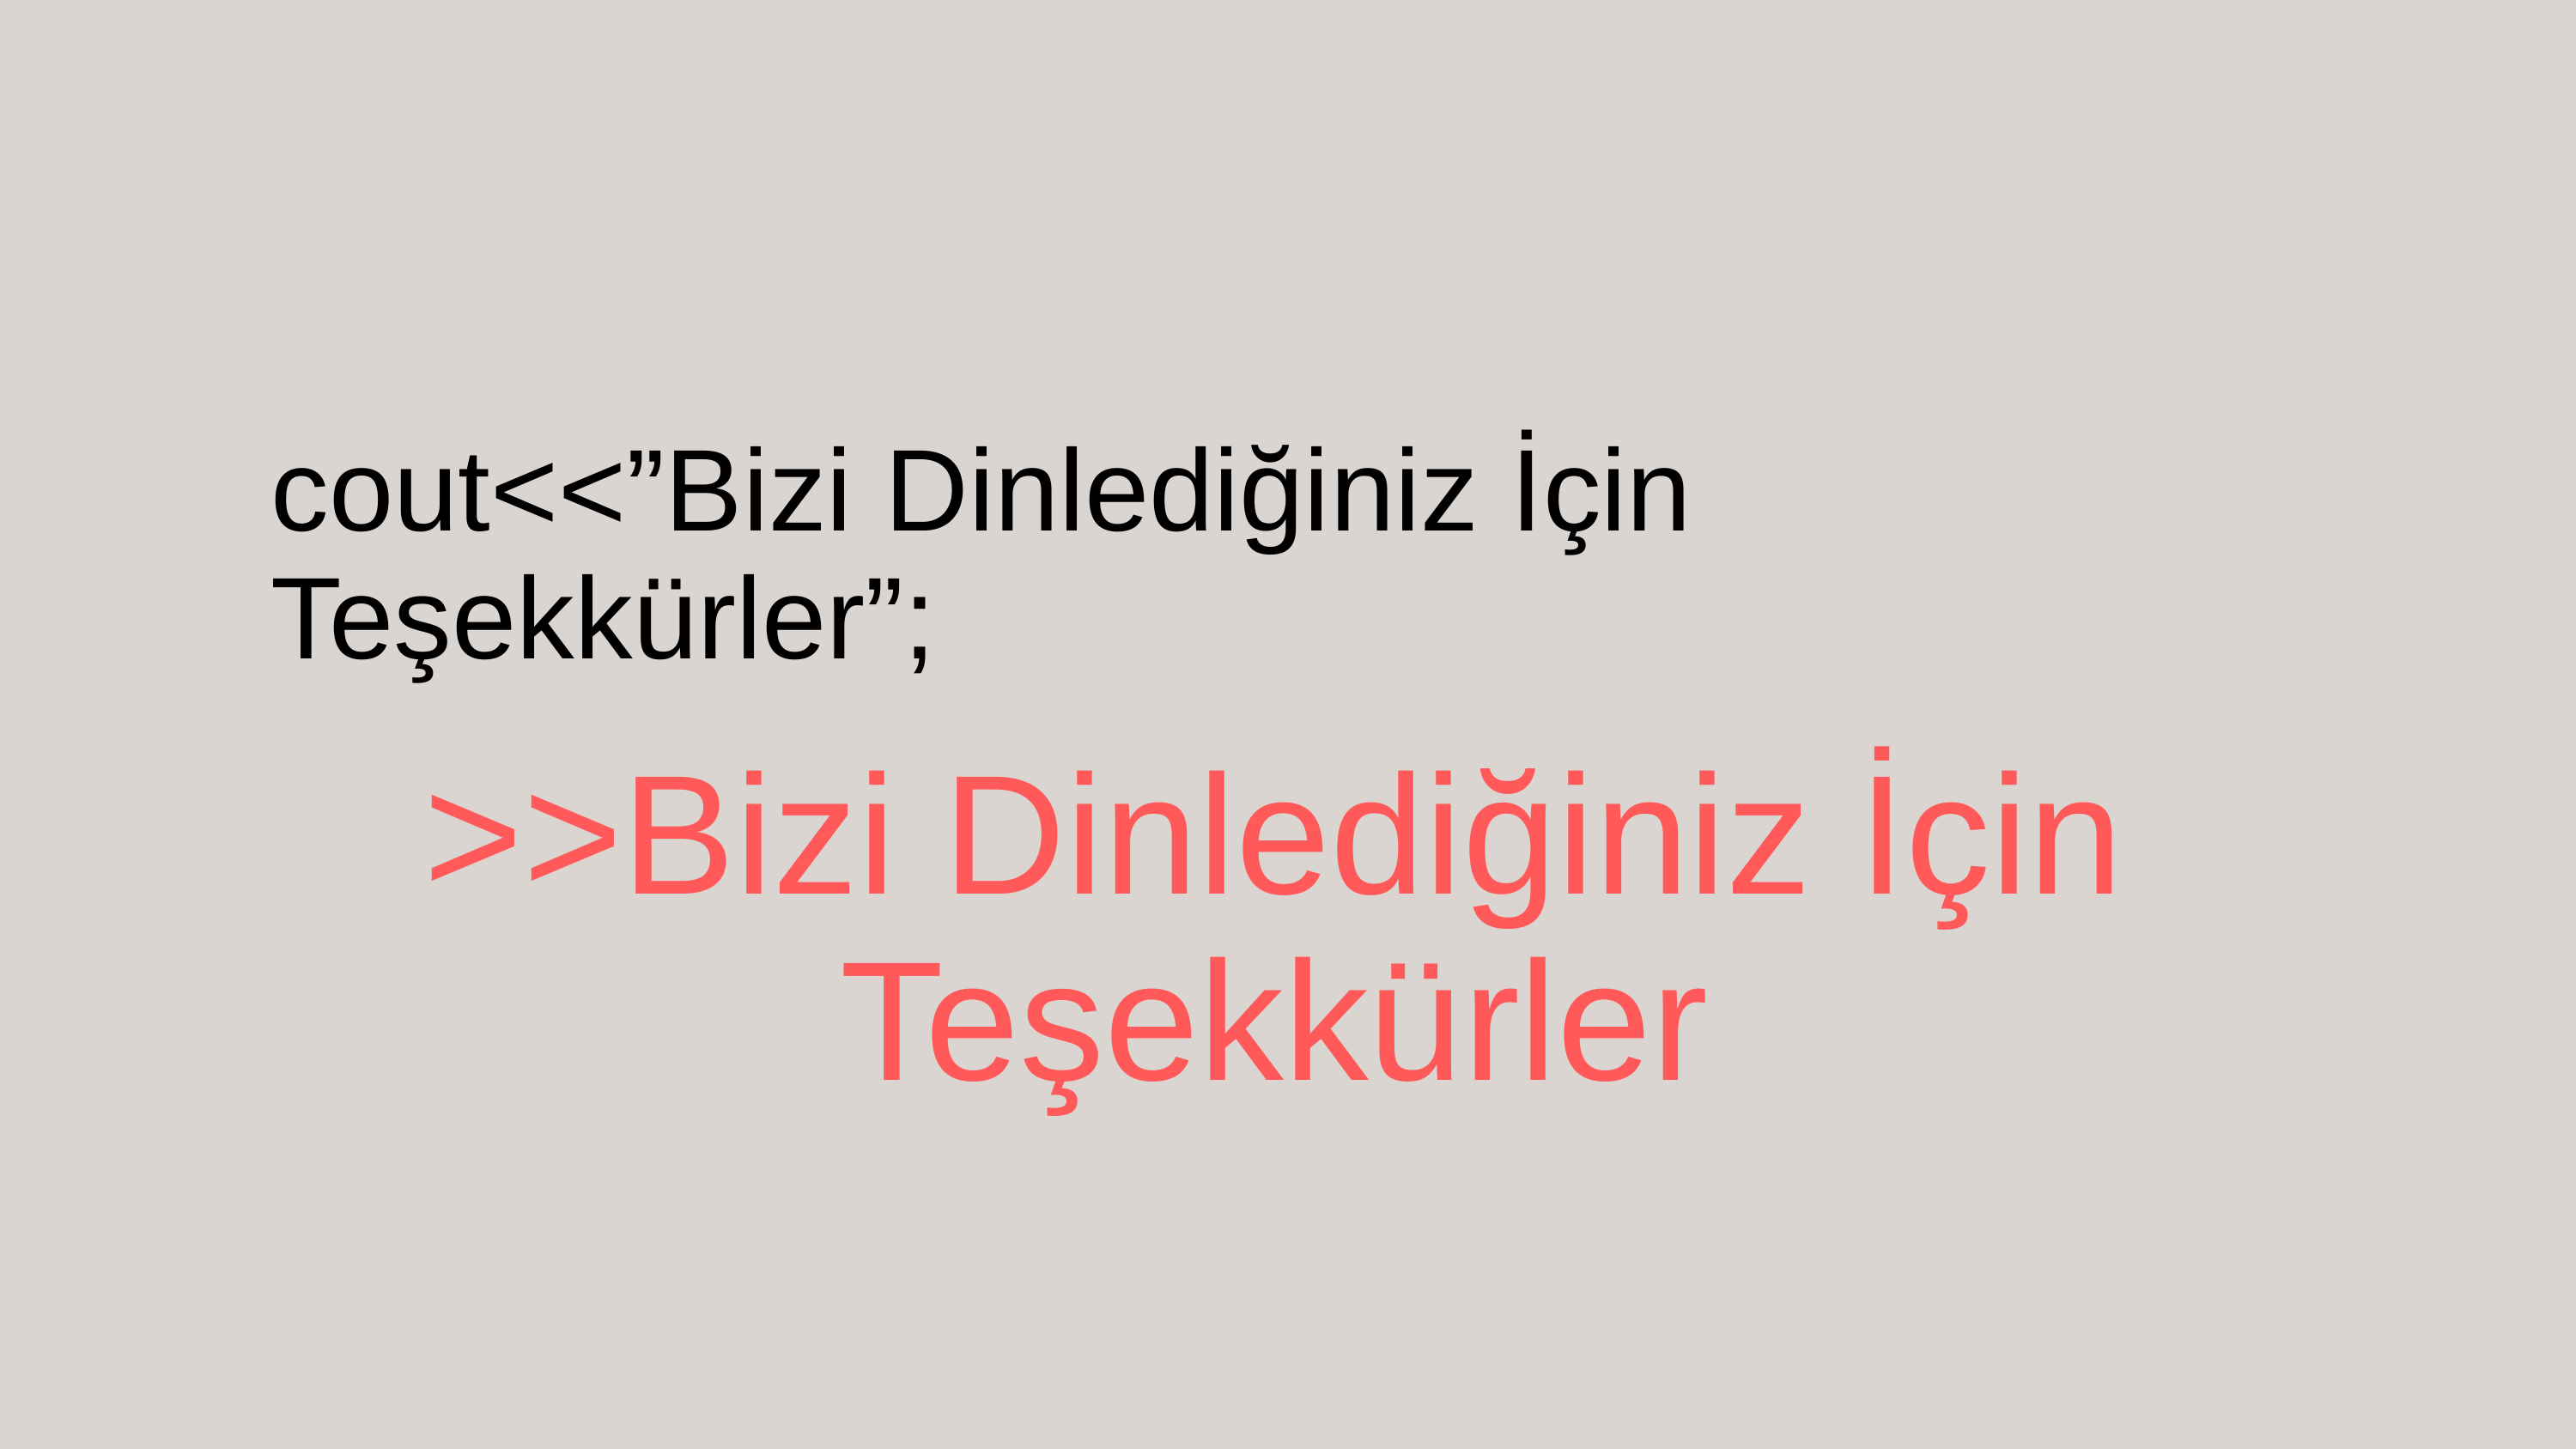

cout<<”Bizi Dinlediğiniz İçin Teşekkürler”;
>>Bizi Dinlediğiniz İçin Teşekkürler